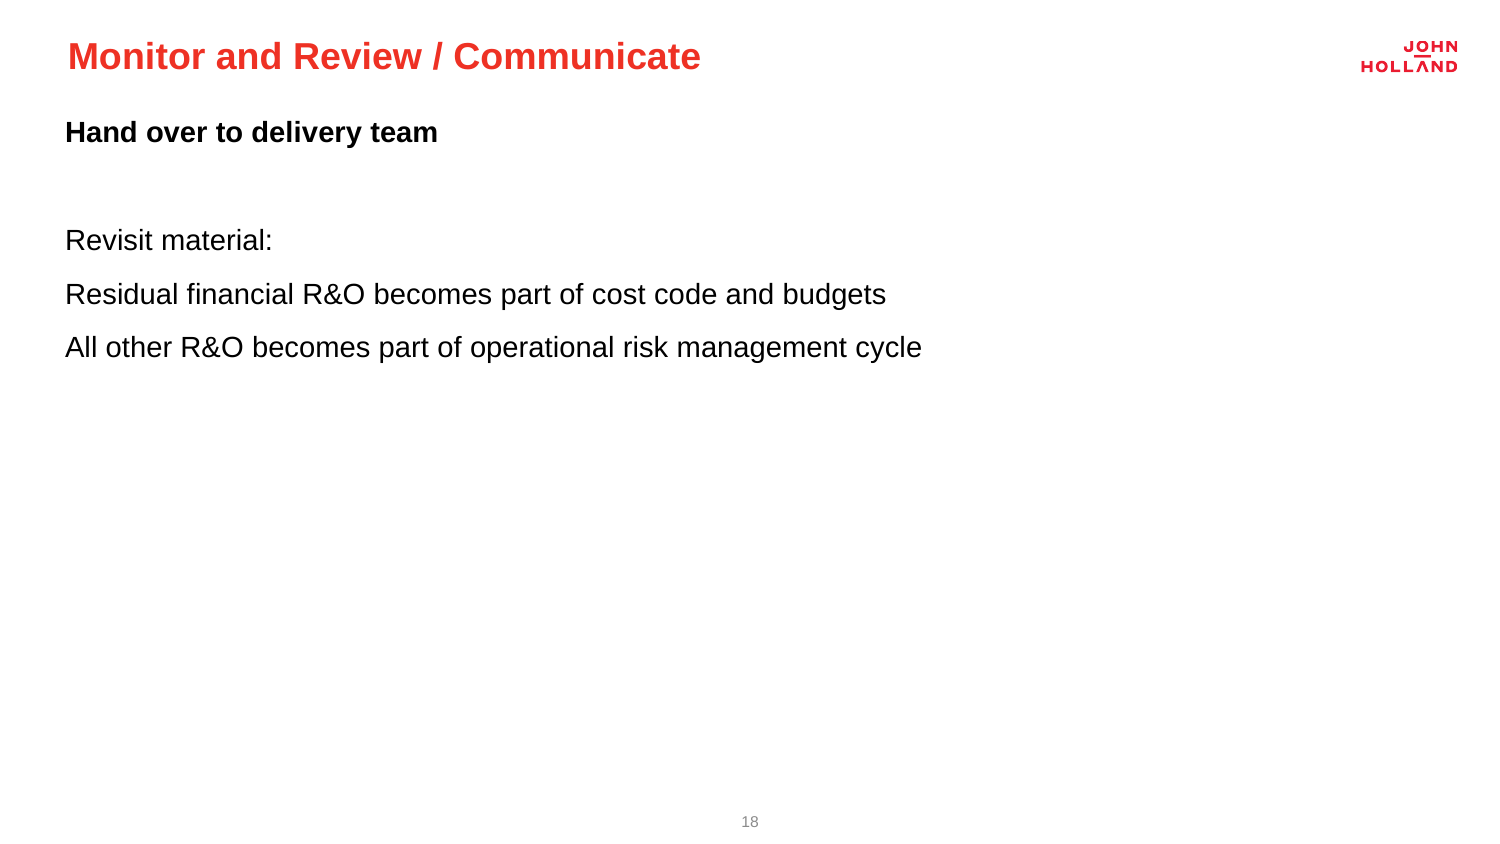

# Monitor and Review / Communicate
Hand over to delivery team

Revisit material:
Residual financial R&O becomes part of cost code and budgets
All other R&O becomes part of operational risk management cycle

18